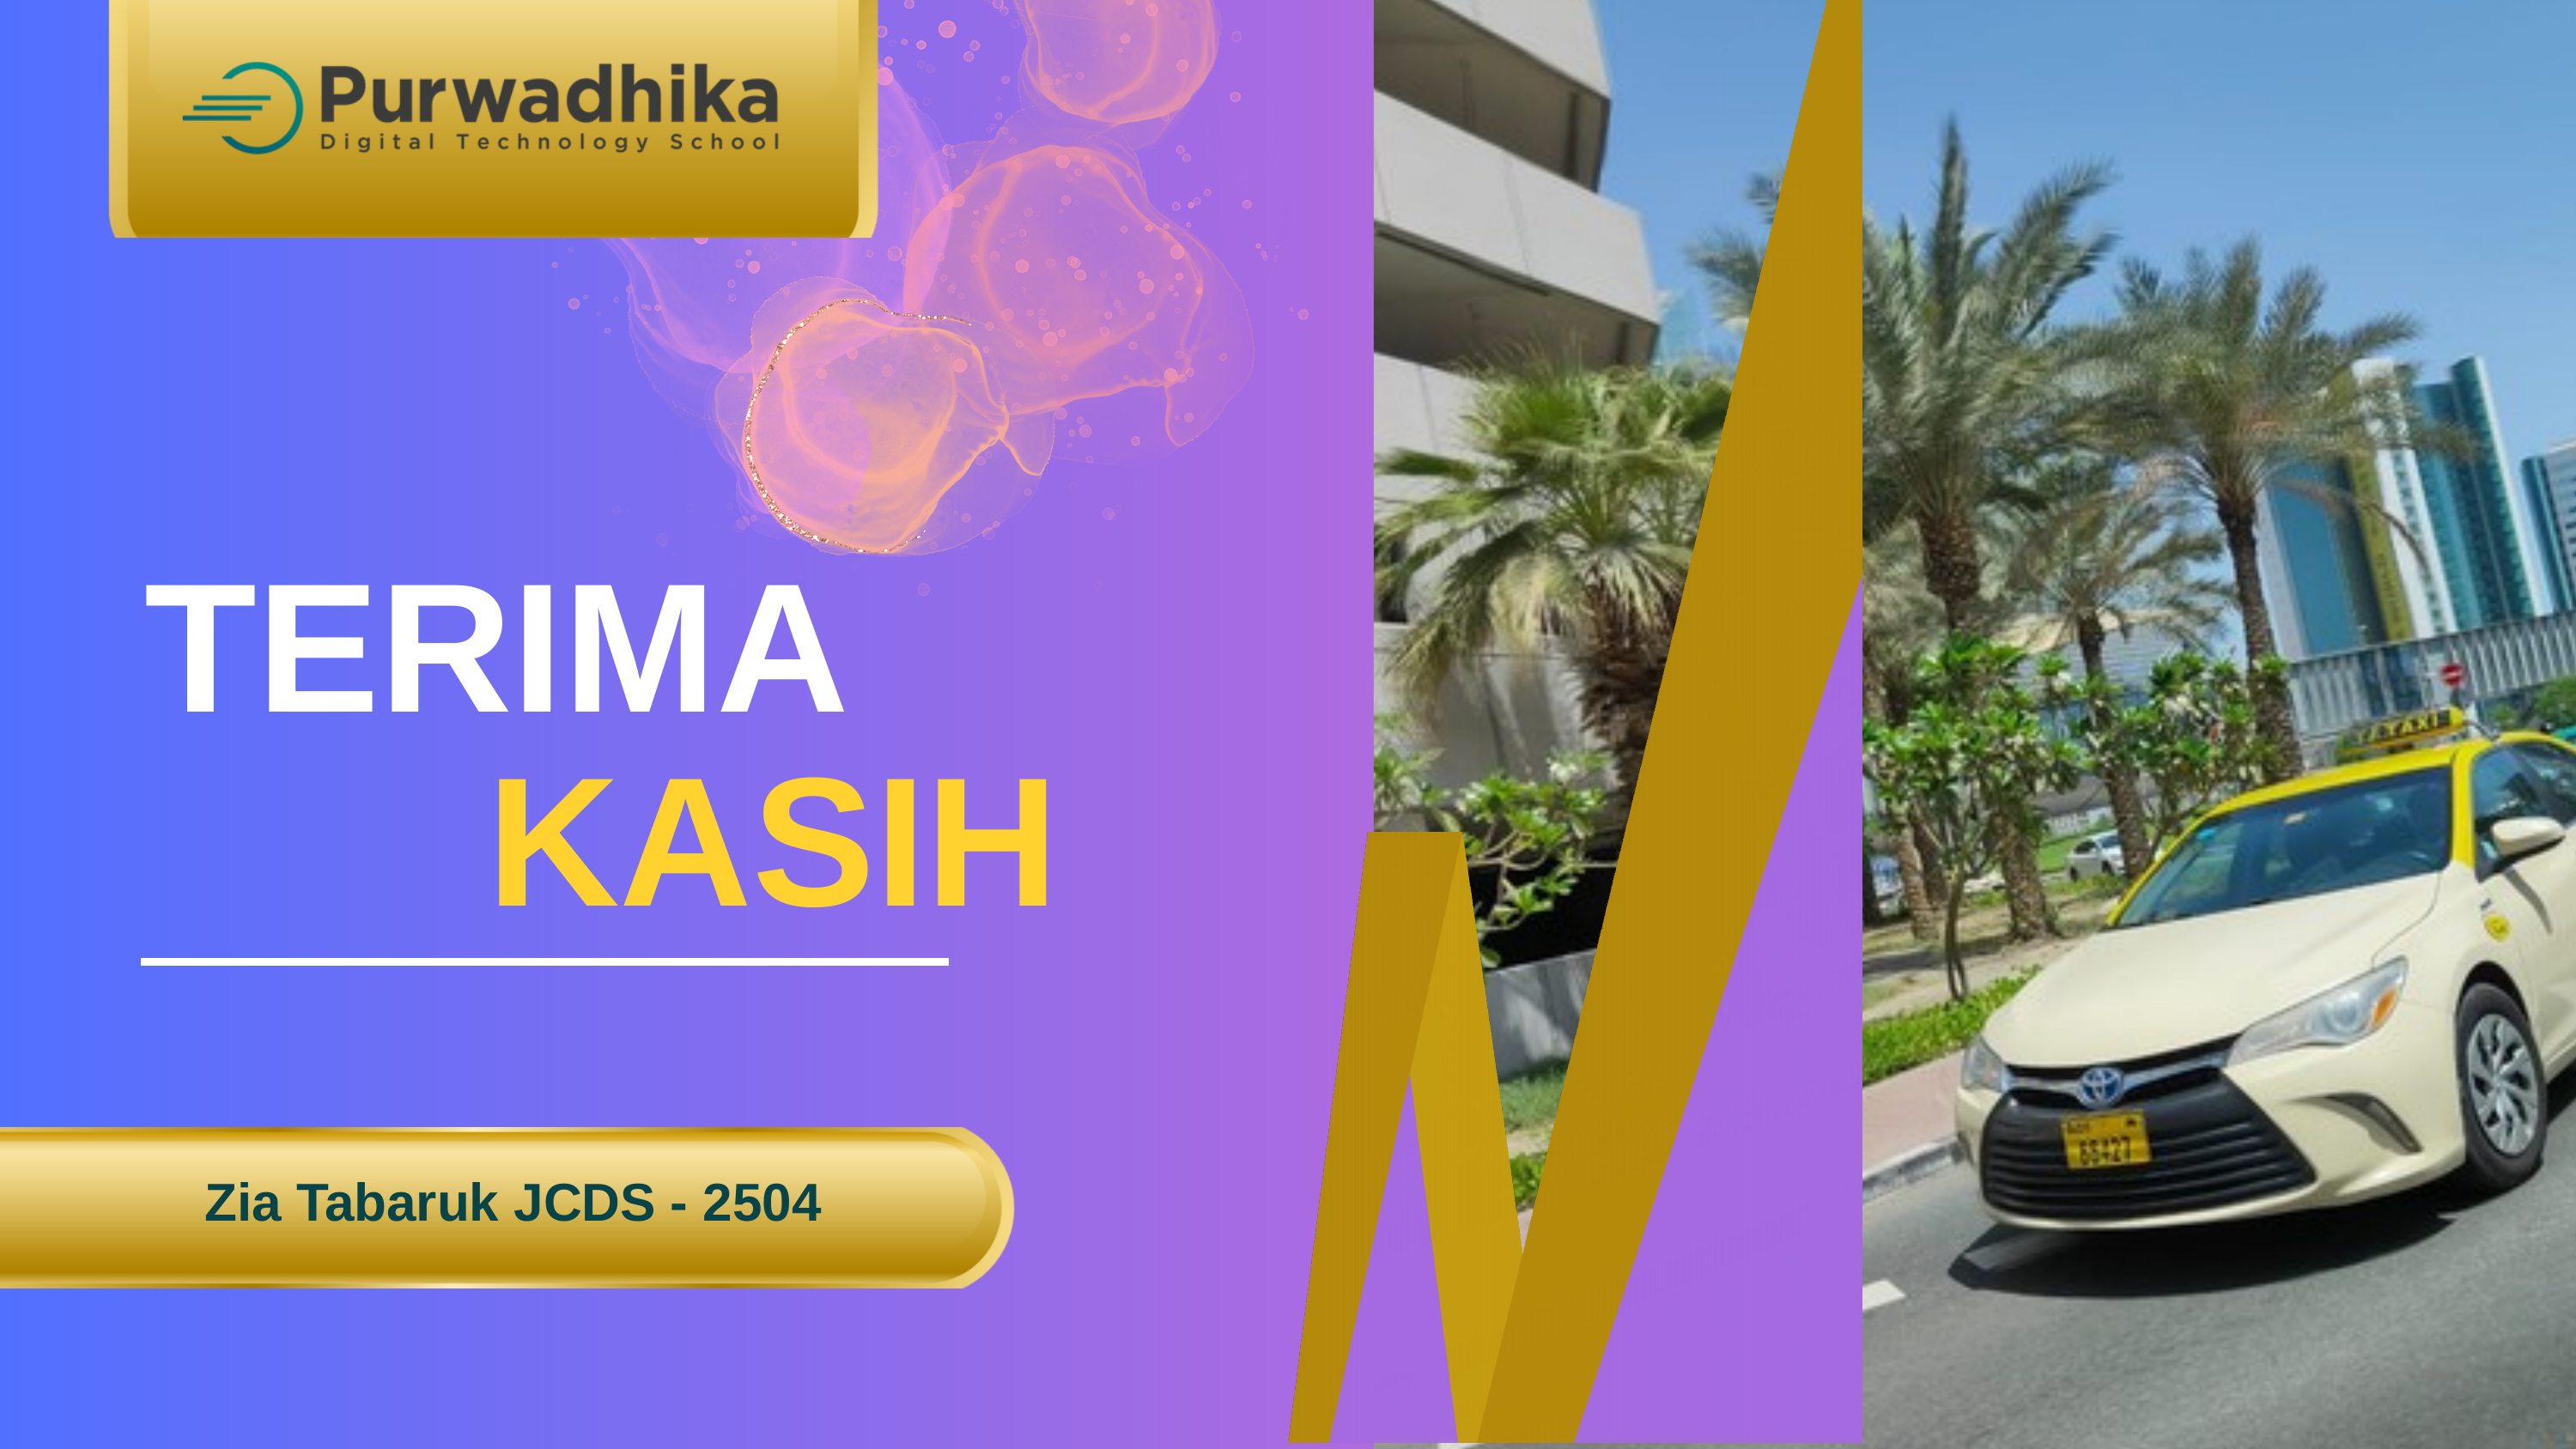

TERIMA
KASIH

Zia Tabaruk JCDS - 2504